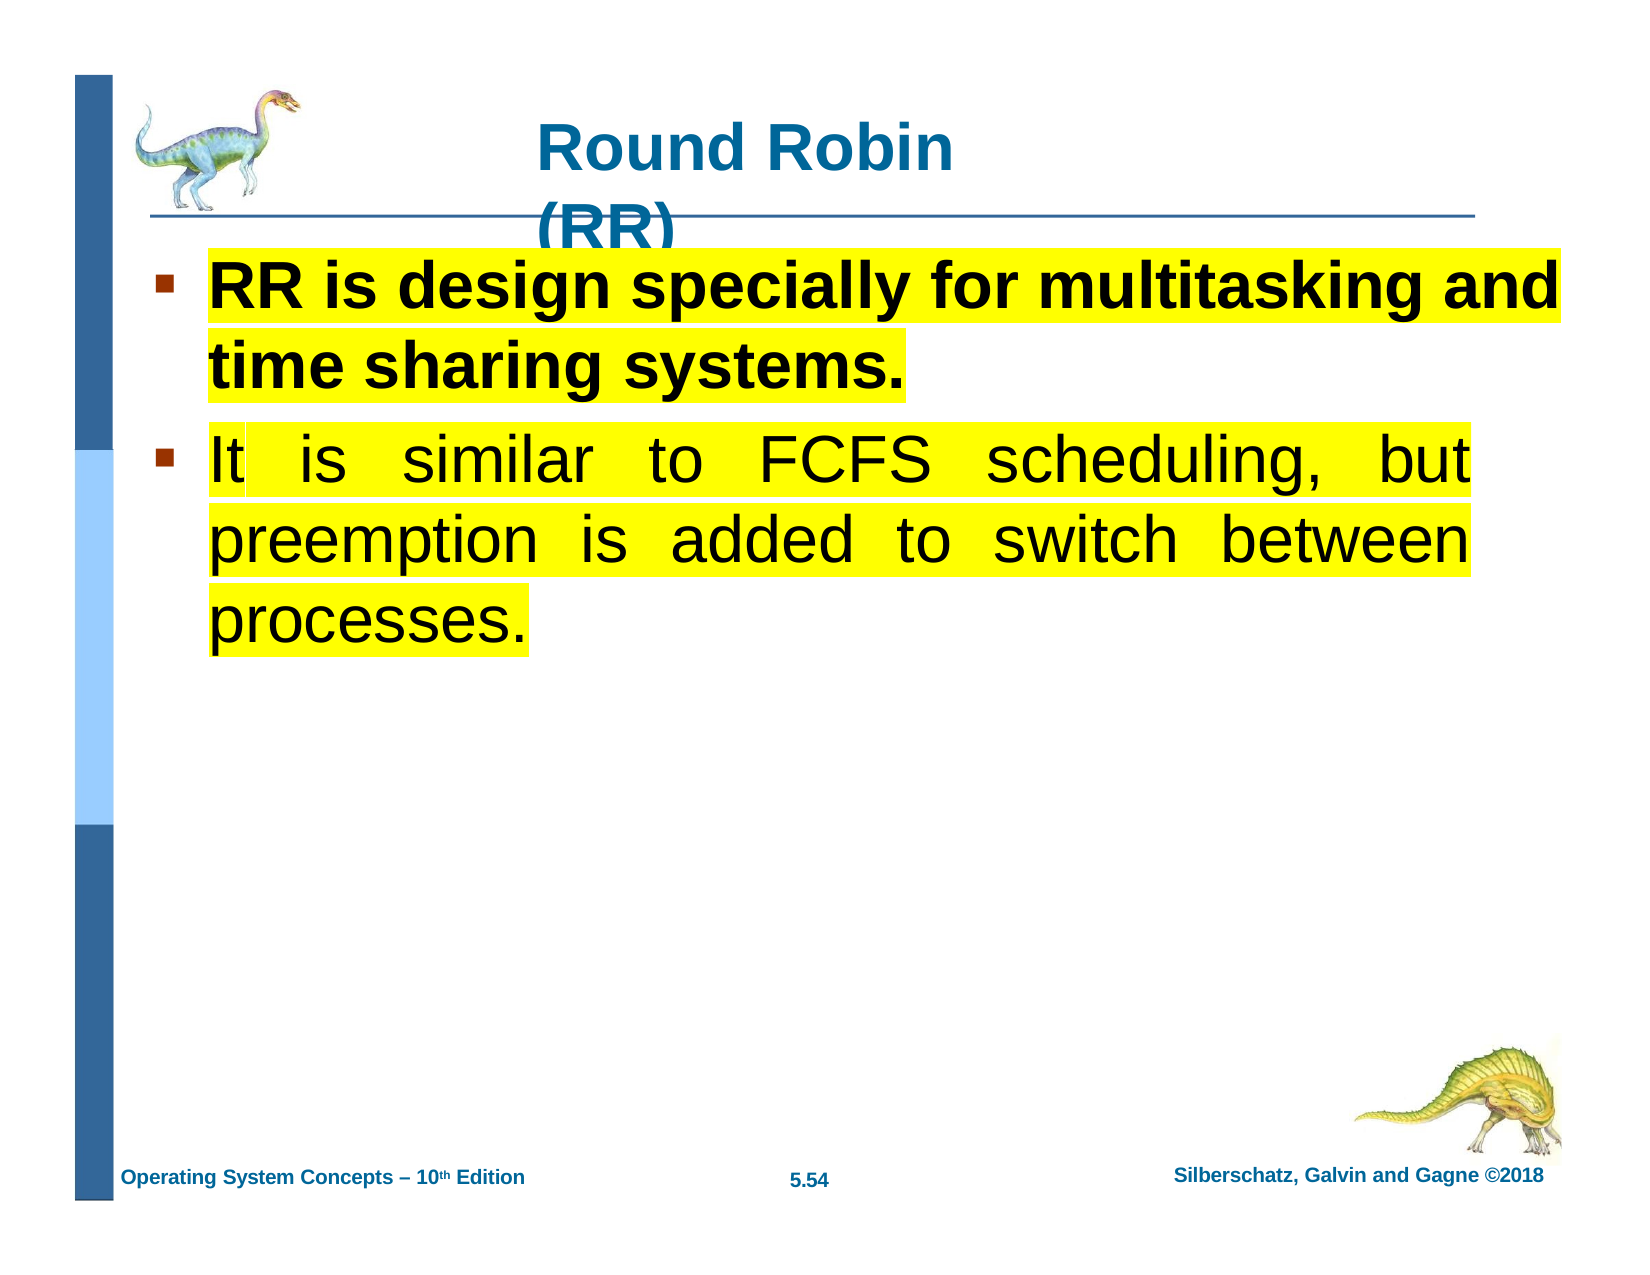

# Round Robin (RR)
RR is design specially for multitasking and time sharing systems.
It is similar to FCFS scheduling, but preemption is added to switch between processes.
Silberschatz, Galvin and Gagne ©2018
Operating System Concepts – 10th Edition
5.54